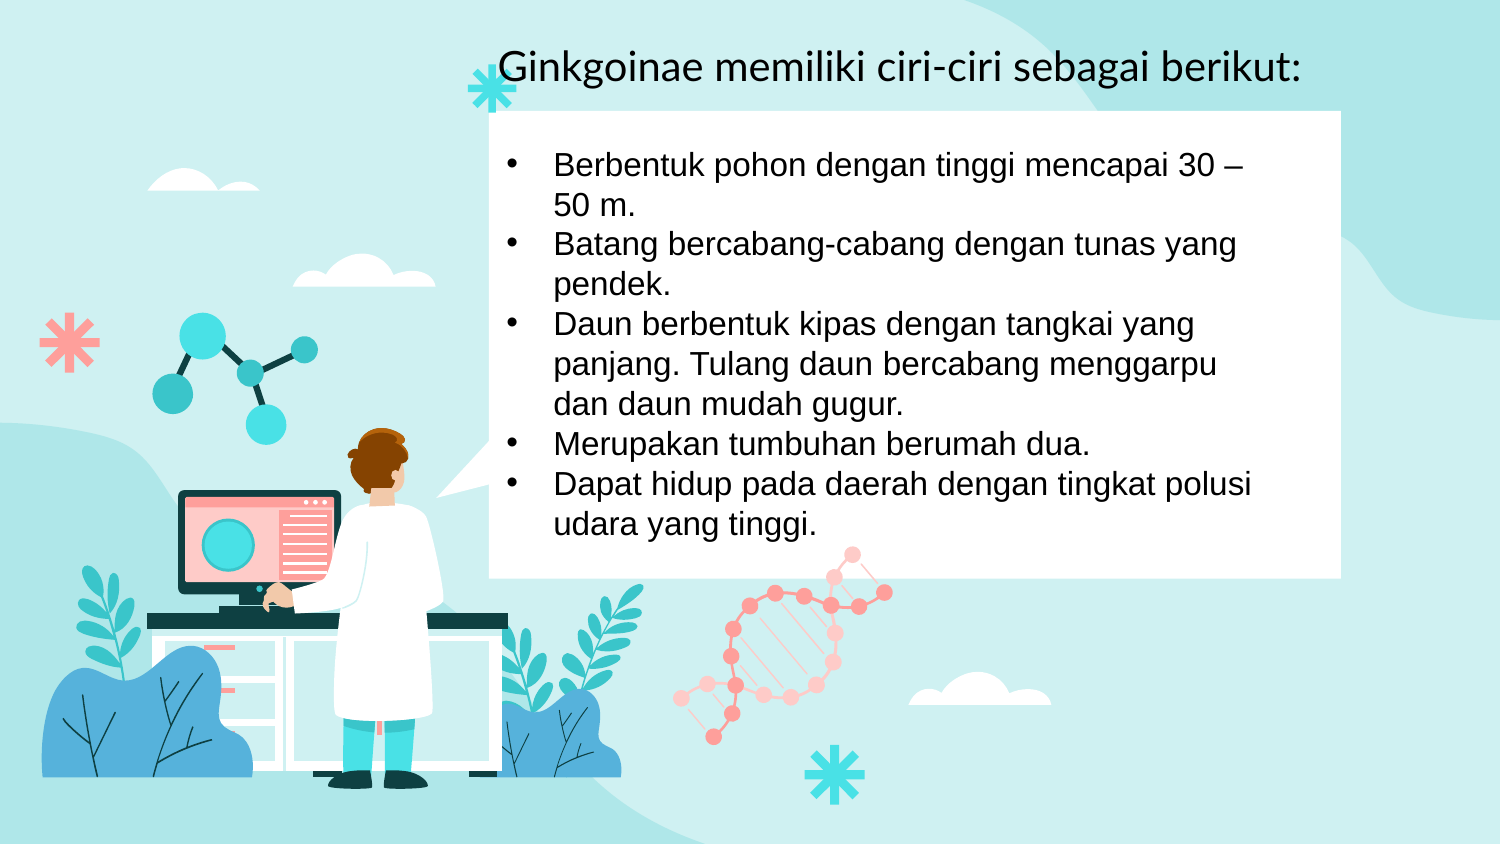

Ginkgoinae memiliki ciri-ciri sebagai berikut:

Berbentuk pohon dengan tinggi mencapai 30 – 50 m.
Batang bercabang-cabang dengan tunas yang pendek.
Daun berbentuk kipas dengan tangkai yang panjang. Tulang daun bercabang menggarpu dan daun mudah gugur.
Merupakan tumbuhan berumah dua.
Dapat hidup pada daerah dengan tingkat polusi udara yang tinggi.